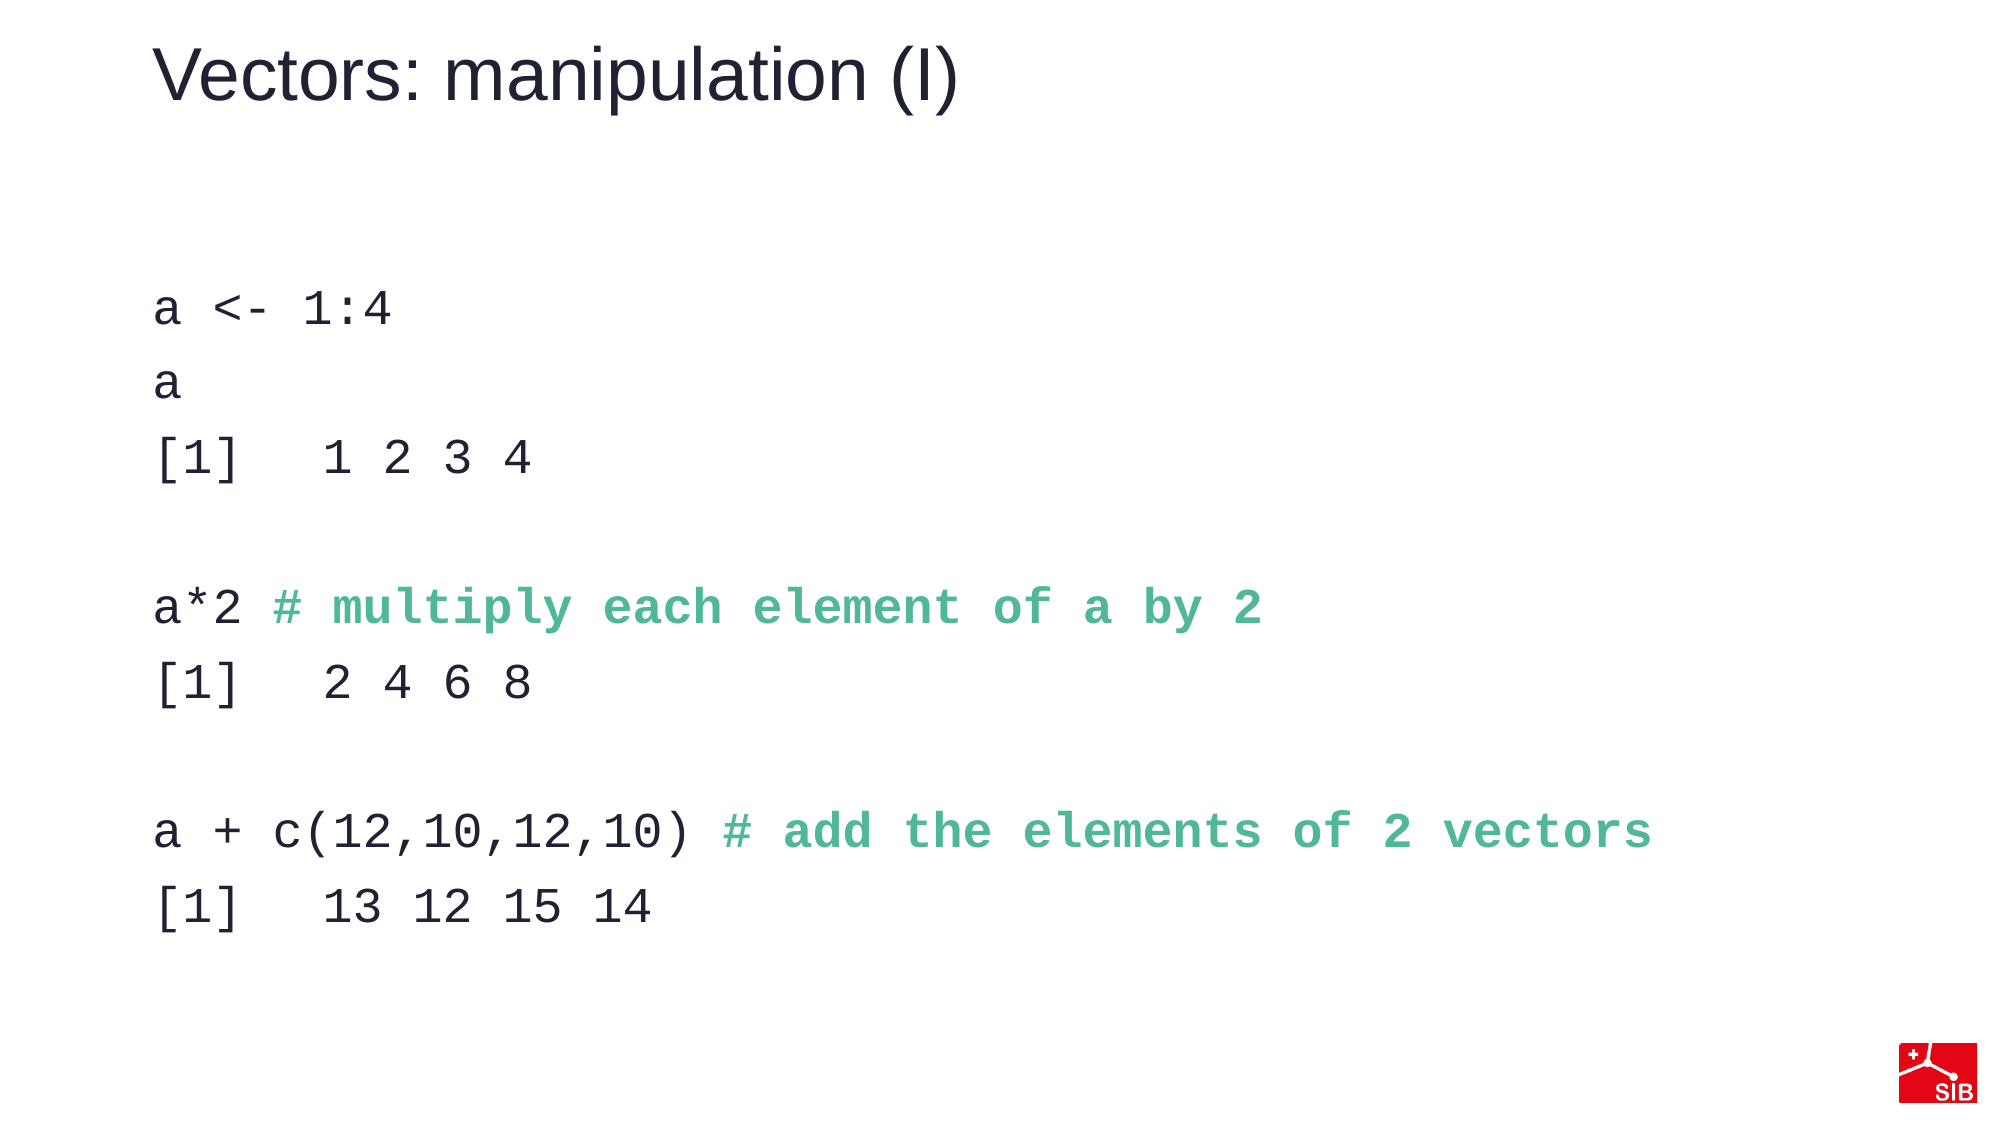

# Vectors: manipulation (I)
a <- 1:4
a
[1]  1 2 3 4

a*2 # multiply each element of a by 2
[1]  2 4 6 8

a + c(12,10,12,10) # add the elements of 2 vectors
[1]  13 12 15 14